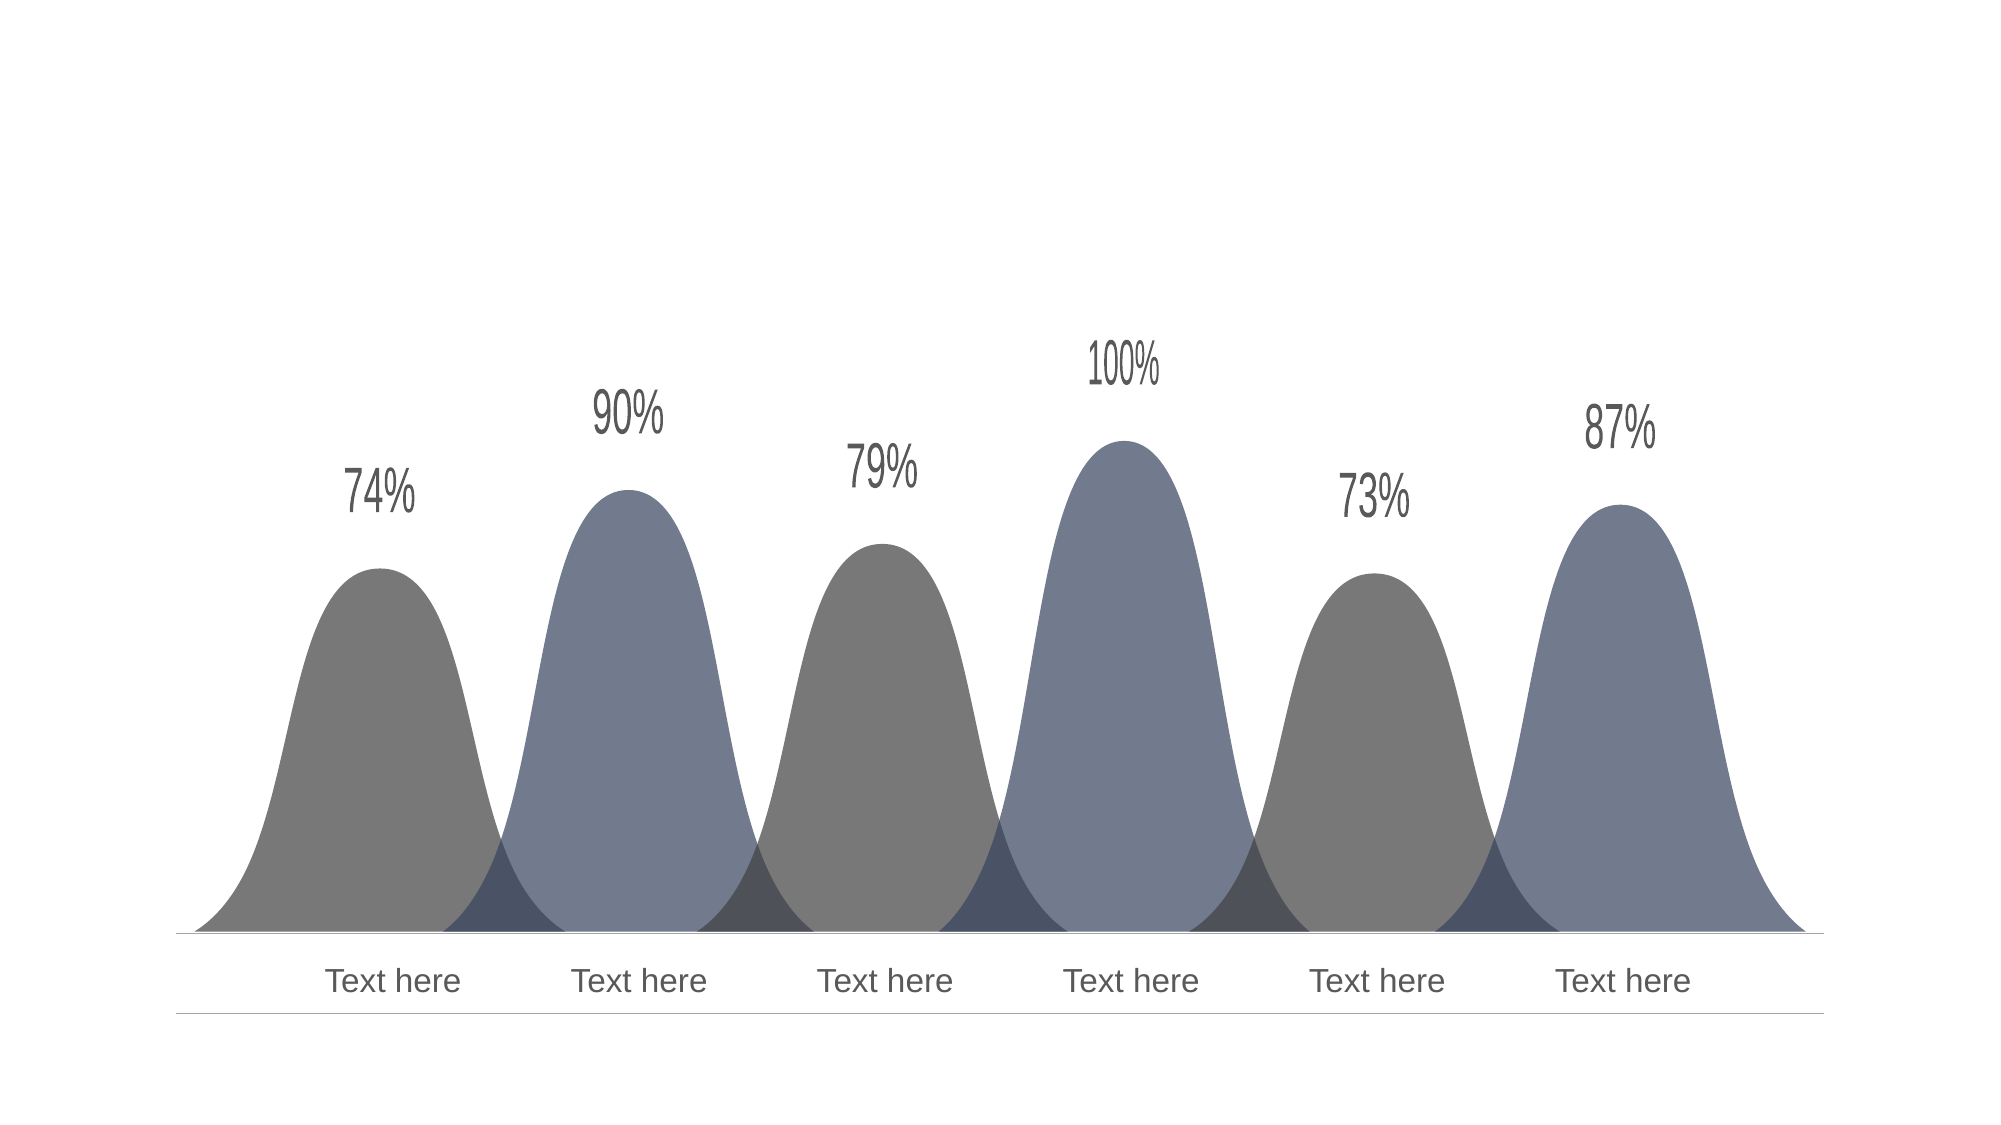

100%
90%
87%

79%
74%
73%

Text here
Text here
Text here
Text here
Text here
Text here